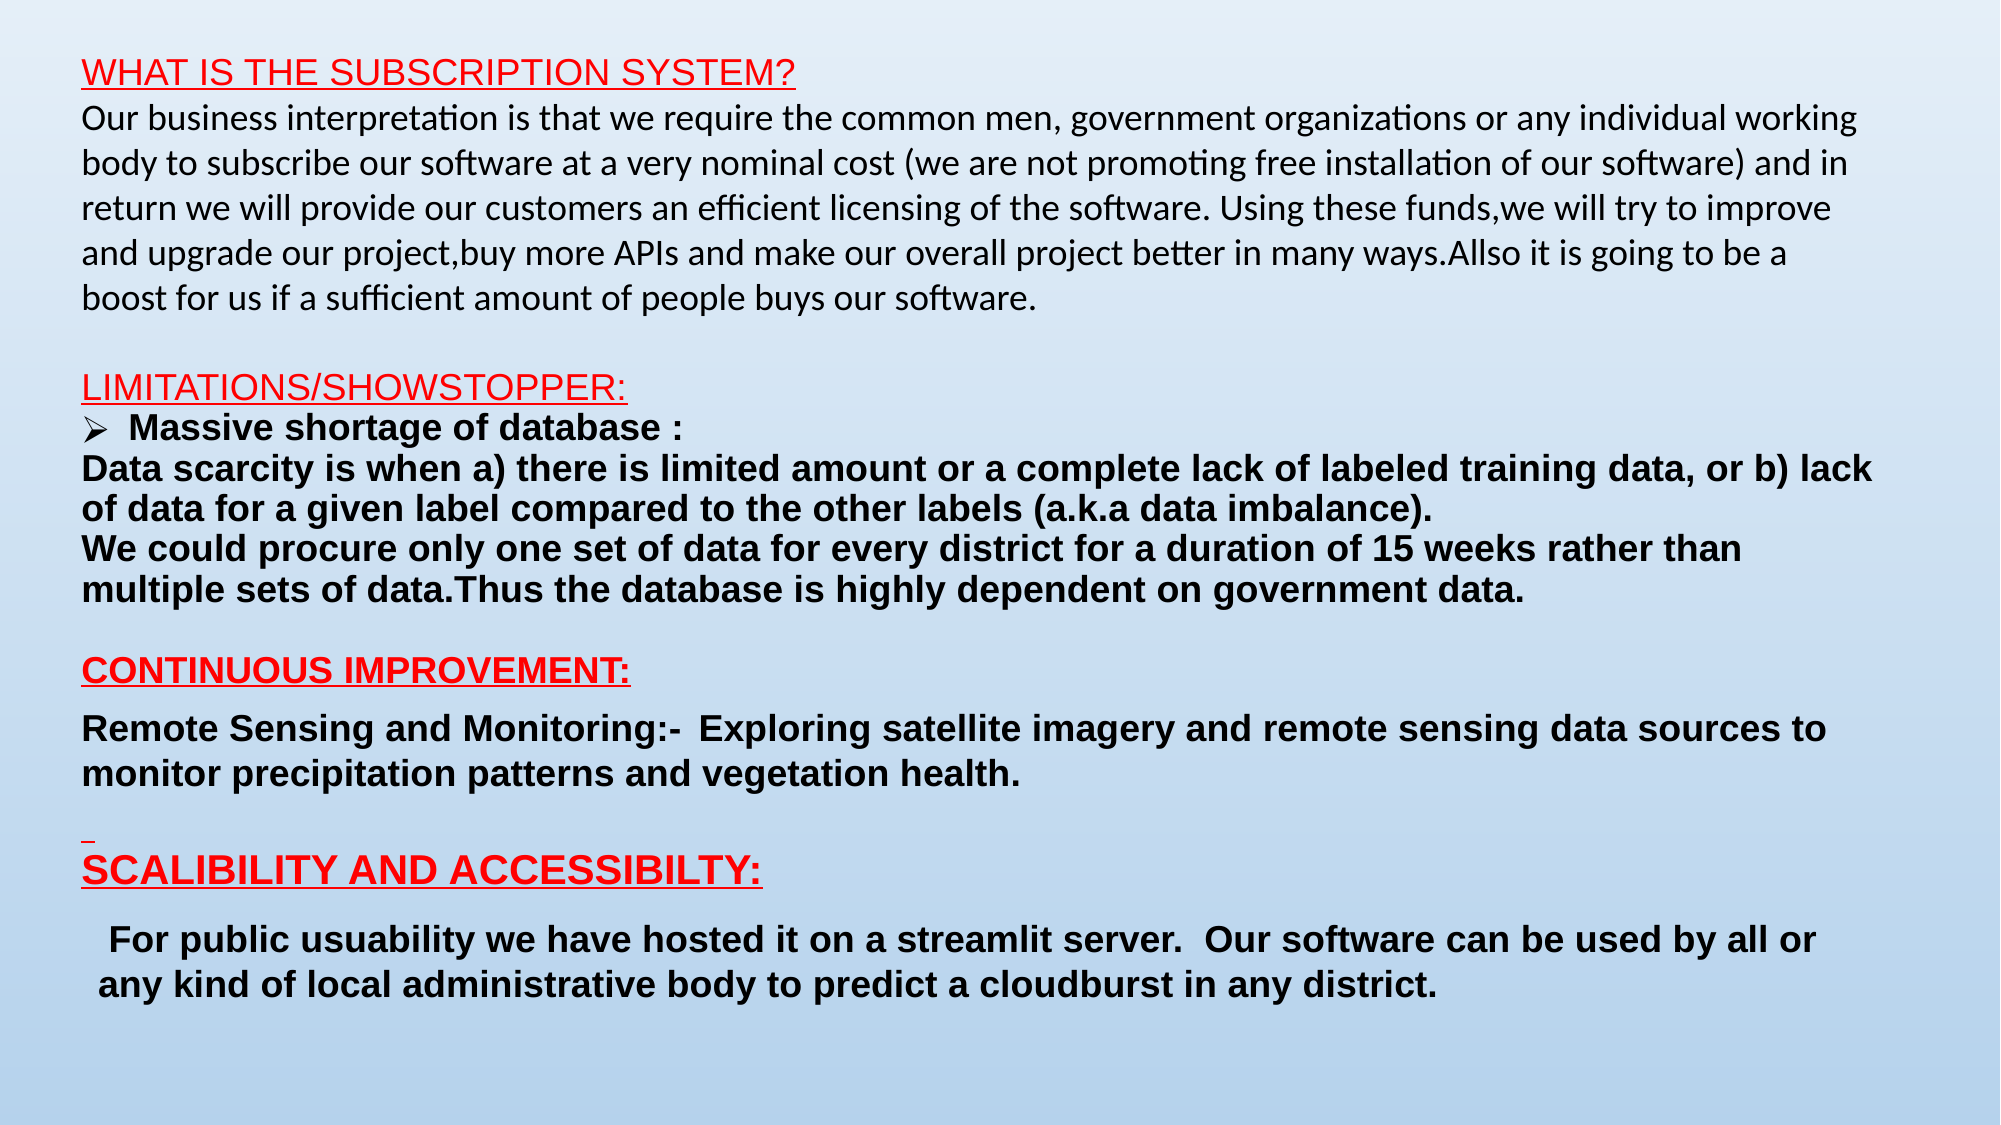

WHAT IS THE SUBSCRIPTION SYSTEM?
Our business interpretation is that we require the common men, government organizations or any individual working body to subscribe our software at a very nominal cost (we are not promoting free installation of our software) and in return we will provide our customers an efficient licensing of the software. Using these funds,we will try to improve and upgrade our project,buy more APIs and make our overall project better in many ways.Allso it is going to be a boost for us if a sufficient amount of people buys our software.

LIMITATIONS/SHOWSTOPPER:
Massive shortage of database :
Data scarcity is when a) there is limited amount or a complete lack of labeled training data, or b) lack of data for a given label compared to the other labels (a.k.a data imbalance).
We could procure only one set of data for every district for a duration of 15 weeks rather than multiple sets of data.Thus the database is highly dependent on government data.

CONTINUOUS IMPROVEMENT:
Remote Sensing and Monitoring:- Exploring satellite imagery and remote sensing data sources to monitor precipitation patterns and vegetation health.

SCALIBILITY AND ACCESSIBILTY:
 For public usuability we have hosted it on a streamlit server.  Our software can be used by all or any kind of local administrative body to predict a cloudburst in any district.